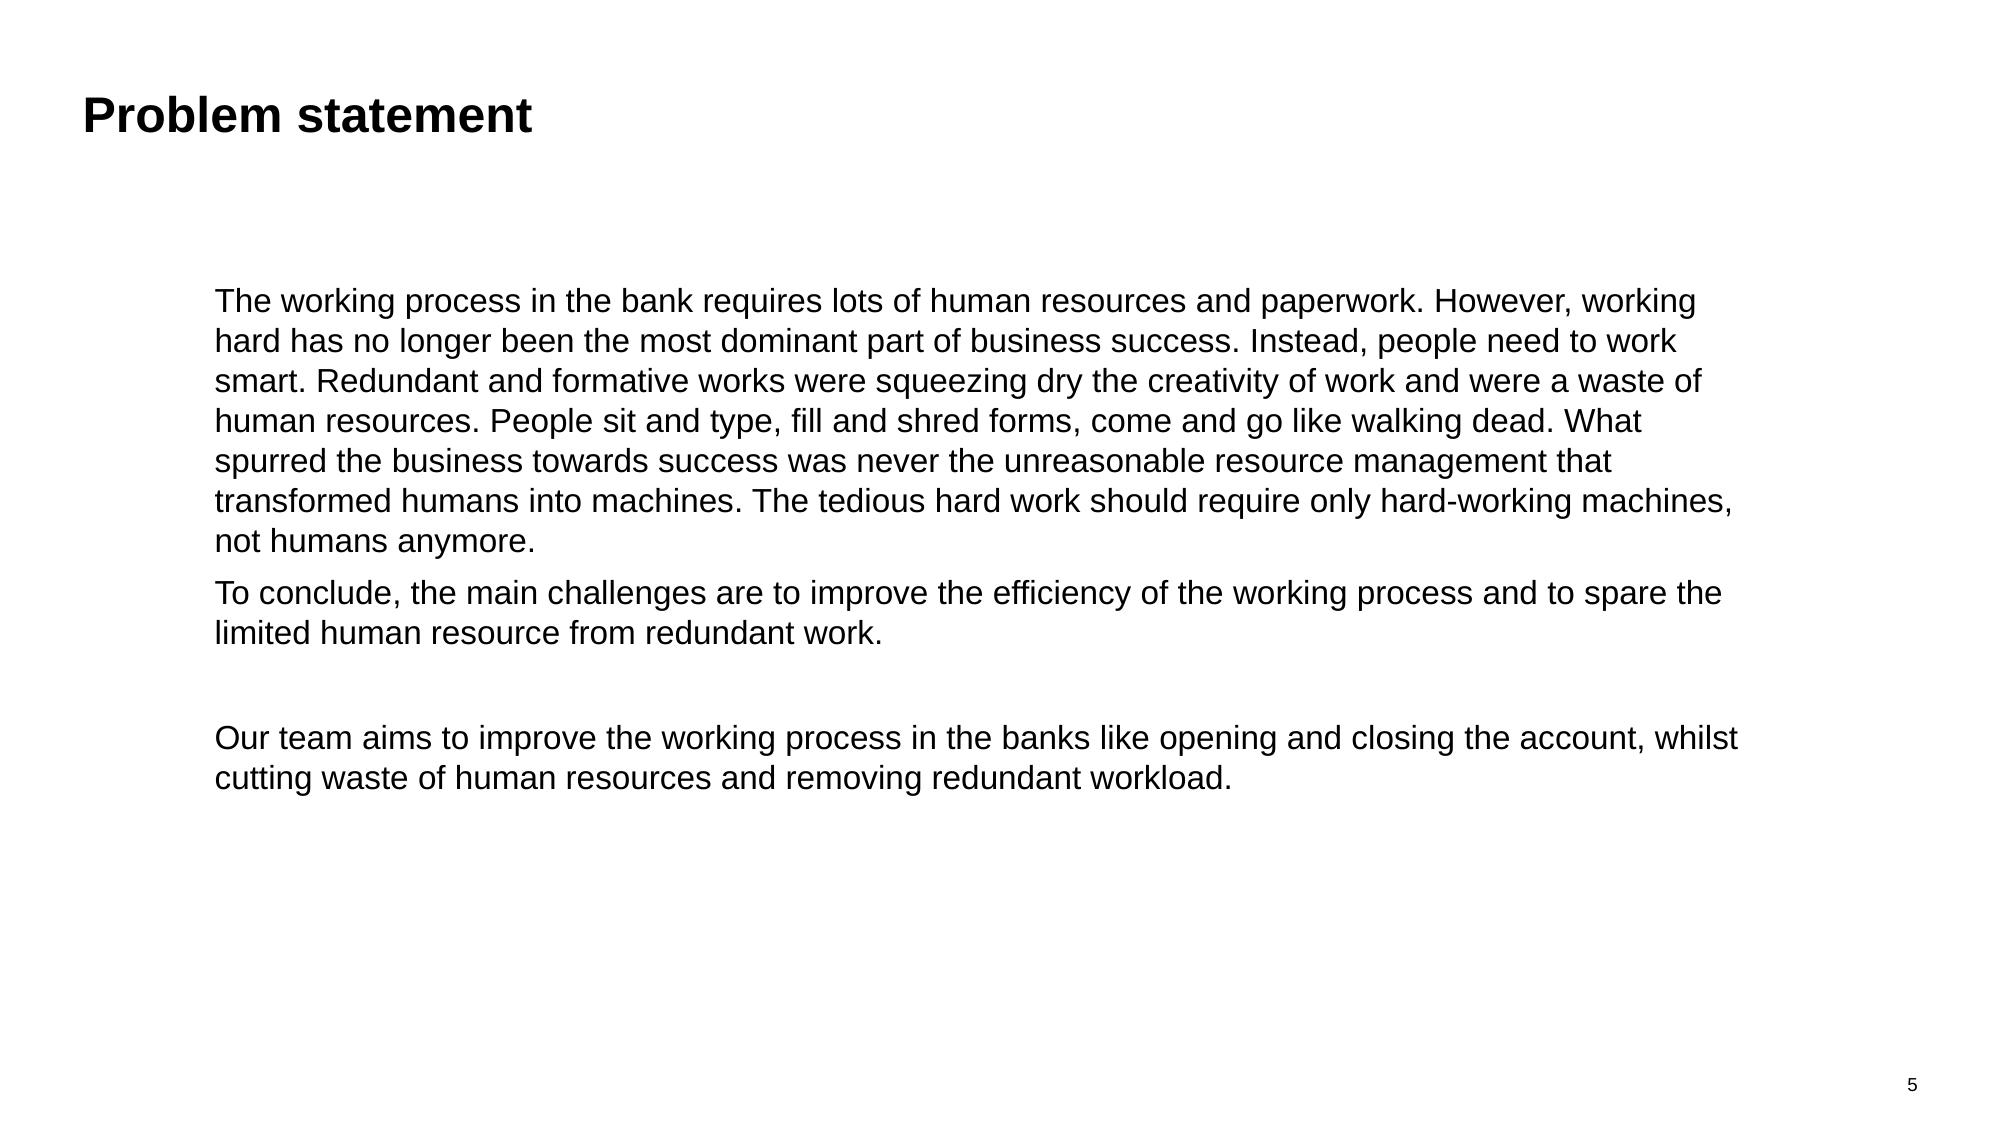

# Problem statement
The working process in the bank requires lots of human resources and paperwork. However, working hard has no longer been the most dominant part of business success. Instead, people need to work smart. Redundant and formative works were squeezing dry the creativity of work and were a waste of human resources. People sit and type, fill and shred forms, come and go like walking dead. What spurred the business towards success was never the unreasonable resource management that transformed humans into machines. The tedious hard work should require only hard-working machines, not humans anymore.
To conclude, the main challenges are to improve the efficiency of the working process and to spare the limited human resource from redundant work.

Our team aims to improve the working process in the banks like opening and closing the account, whilst cutting waste of human resources and removing redundant workload.